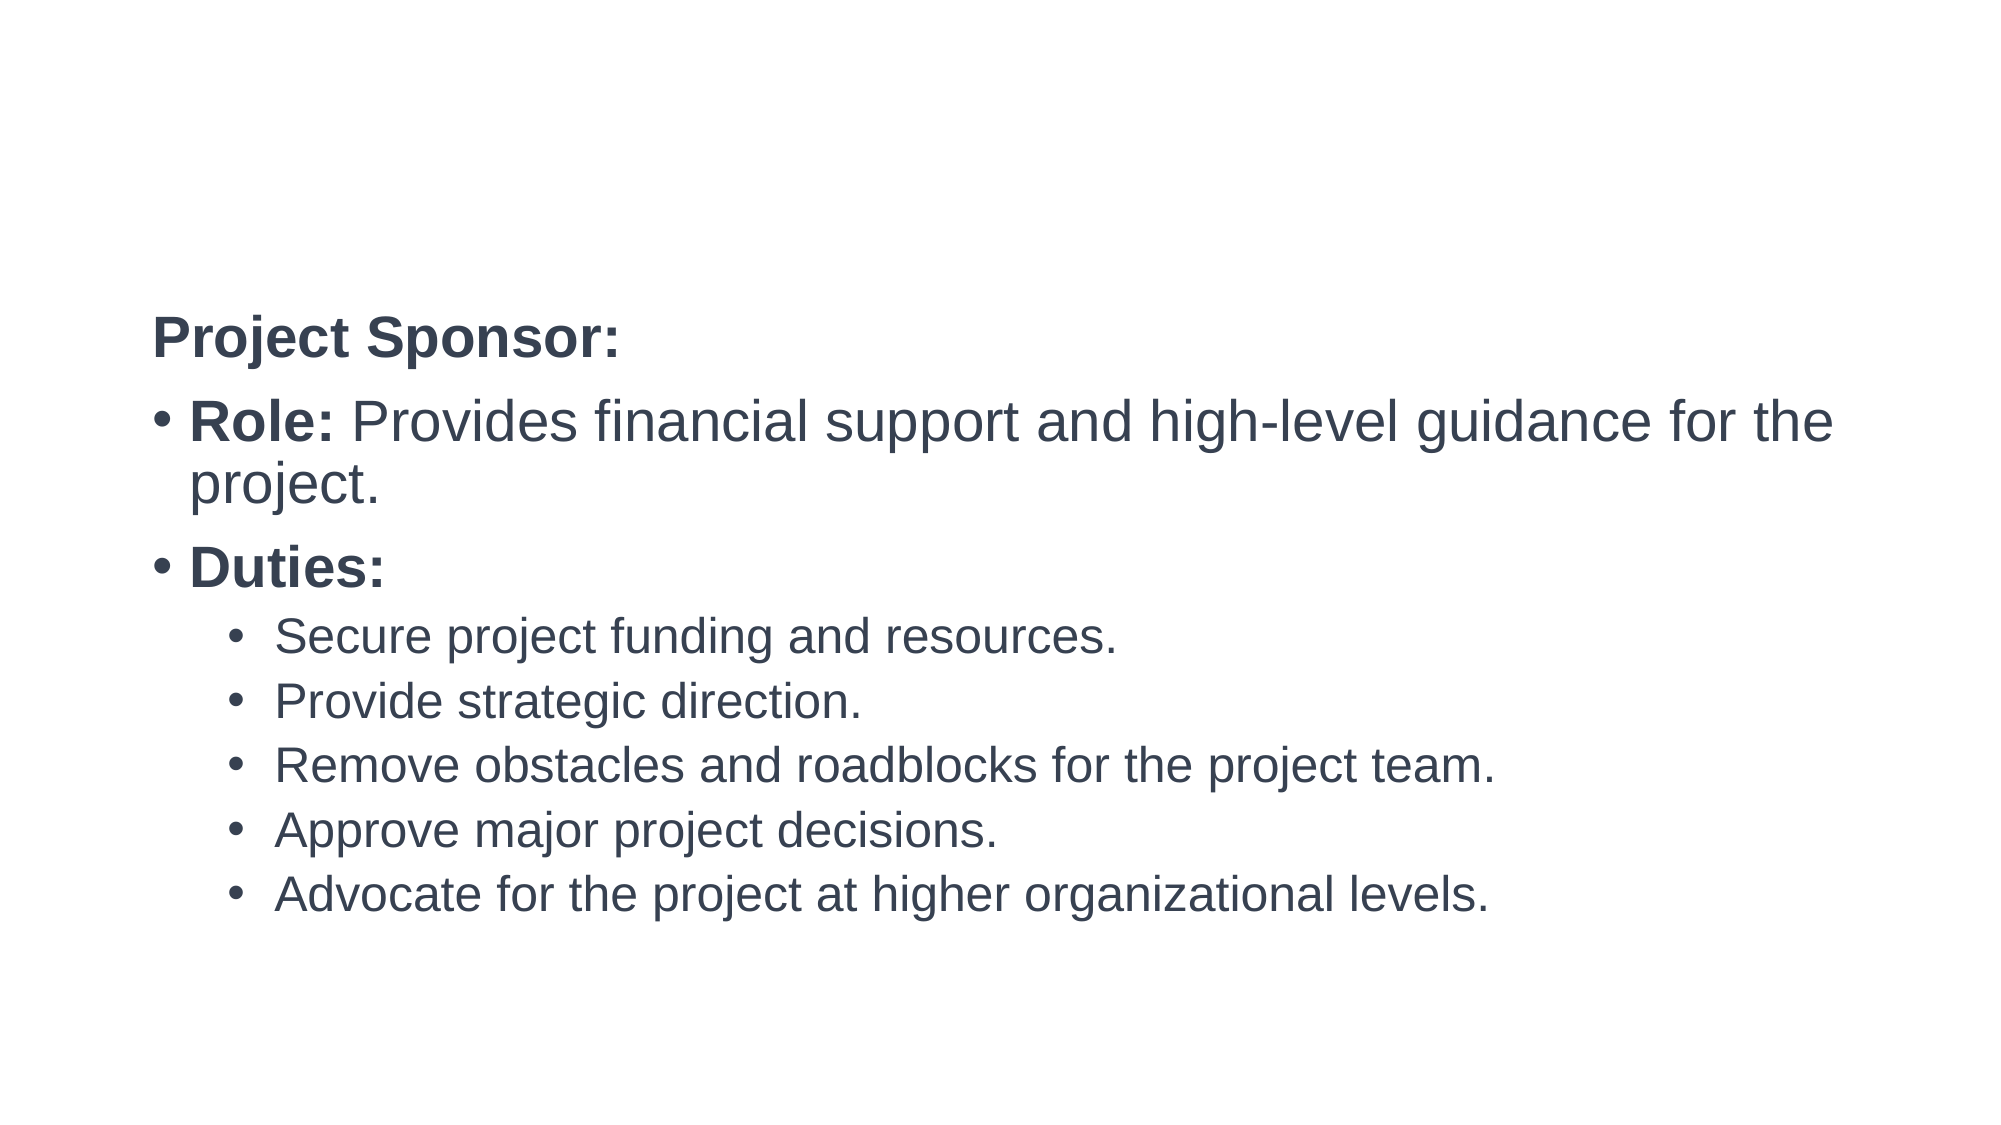

#
Project Sponsor:
Role: Provides financial support and high-level guidance for the project.
Duties:
Secure project funding and resources.
Provide strategic direction.
Remove obstacles and roadblocks for the project team.
Approve major project decisions.
Advocate for the project at higher organizational levels.